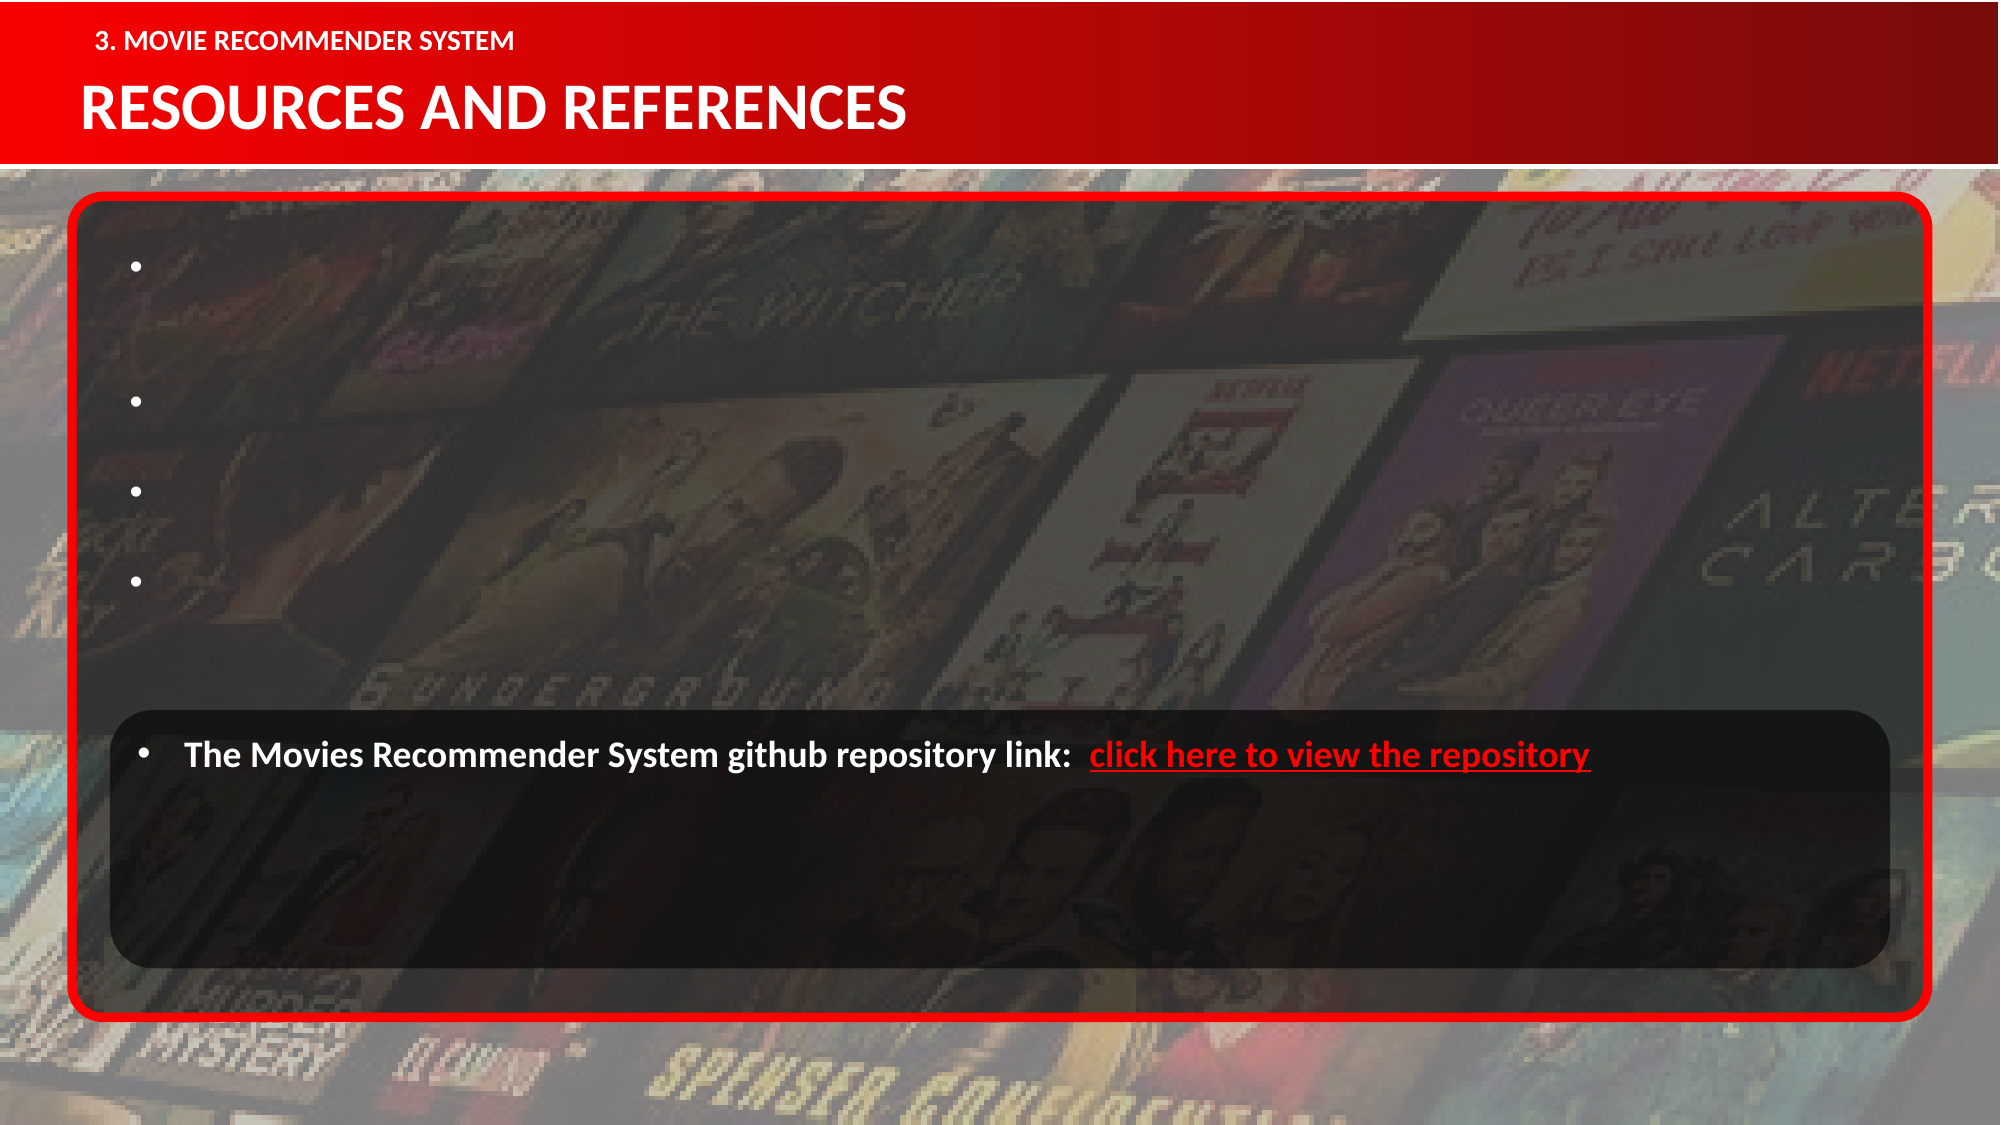

3. MOVIE RECOMMENDER SYSTEM
DATA ANALYST AND ANALYTICS INTERNSHIP
PROJECTS SUBMITTED:
1. SUPERMART GROCERY SALES ANALYSIS
2. COMPANIES VALUATION ANALYSIS
RESOURCES AND REFERENCES

I would greatly thank ‘Toronto Machine Learning’ whose webinar featuring ‘Jill Cates’, helped me a lot to finish this movie recommender system

I also referenced many statistical pages on youtube for understanding the concepts which were complex

All the code and the project is available in my github page. I will provide the link below.

The github repository contains the Jupyter notebook file which you can refer to later. And no extra csv files were exported from this project
The Movies Recommender System github repository link:  click here to view the repository